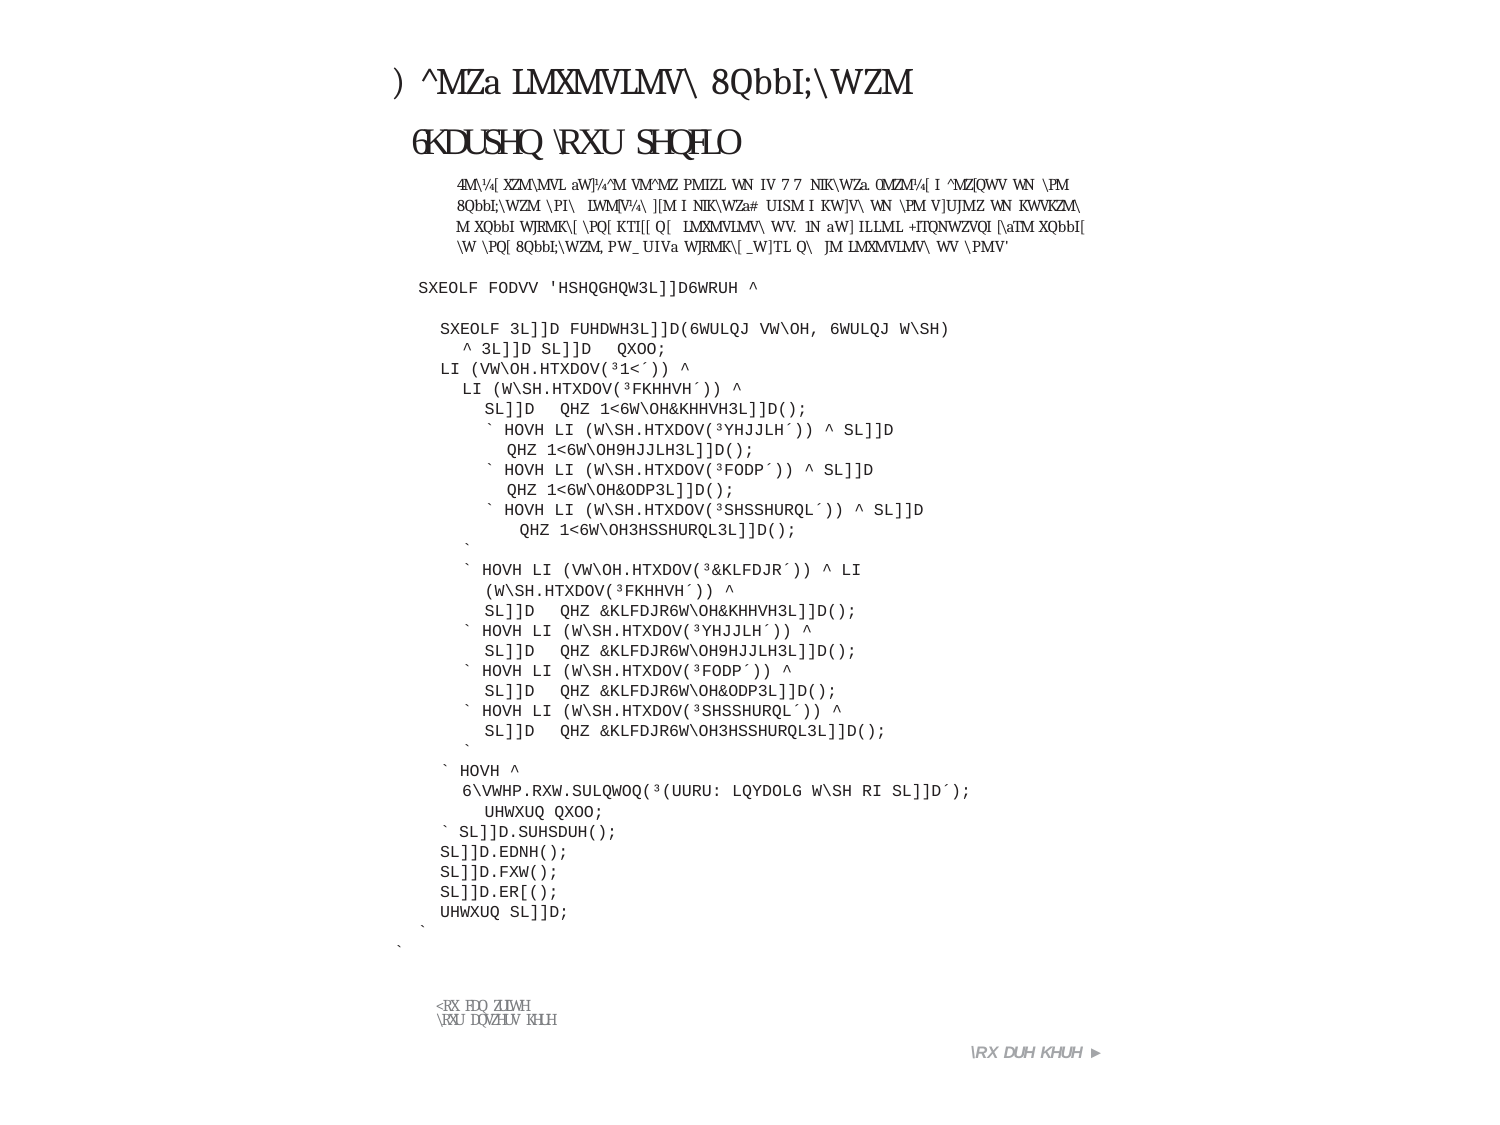

) ^MZa LMXMVLMV\ 8QbbI;\WZM
6KDUSHQ \RXU SHQFLO
4M\¼[ XZM\MVL aW]¼^M VM^MZ PMIZL WN IV 77 NIK\WZa. 0MZM¼[ I ^MZ[QWV WN \PM 8QbbI;\WZM \PI\ LWM[V¼\ ][M I NIK\WZa# UISM I KW]V\ WN \PM V]UJMZ WN KWVKZM\M XQbbI WJRMK\[ \PQ[ KTI[[ Q[ LMXMVLMV\ WV. 1N aW] ILLML +ITQNWZVQI [\aTM XQbbI[ \W \PQ[ 8QbbI;\WZM, PW_ UIVa WJRMK\[ _W]TL Q\ JM LMXMVLMV\ WV \PMV'

SXEOLF FODVV 'HSHQGHQW3L]]D6WRUH ^

SXEOLF 3L]]D FUHDWH3L]]D(6WULQJ VW\OH, 6WULQJ W\SH) ^ 3L]]D SL]]D  QXOO;
LI (VW\OH.HTXDOV(³1<´)) ^
LI (W\SH.HTXDOV(³FKHHVH´)) ^
SL]]D  QHZ 1<6W\OH&KHHVH3L]]D();
` HOVH LI (W\SH.HTXDOV(³YHJJLH´)) ^ SL]]D  QHZ 1<6W\OH9HJJLH3L]]D();
` HOVH LI (W\SH.HTXDOV(³FODP´)) ^ SL]]D  QHZ 1<6W\OH&ODP3L]]D();
` HOVH LI (W\SH.HTXDOV(³SHSSHURQL´)) ^ SL]]D  QHZ 1<6W\OH3HSSHURQL3L]]D();
`
` HOVH LI (VW\OH.HTXDOV(³&KLFDJR´)) ^ LI (W\SH.HTXDOV(³FKHHVH´)) ^
SL]]D  QHZ &KLFDJR6W\OH&KHHVH3L]]D();
` HOVH LI (W\SH.HTXDOV(³YHJJLH´)) ^
SL]]D  QHZ &KLFDJR6W\OH9HJJLH3L]]D();
` HOVH LI (W\SH.HTXDOV(³FODP´)) ^
SL]]D  QHZ &KLFDJR6W\OH&ODP3L]]D();
` HOVH LI (W\SH.HTXDOV(³SHSSHURQL´)) ^
SL]]D  QHZ &KLFDJR6W\OH3HSSHURQL3L]]D();
`
` HOVH ^
6\VWHP.RXW.SULQWOQ(³(UURU: LQYDOLG W\SH RI SL]]D´); UHWXUQ QXOO;
` SL]]D.SUHSDUH();
SL]]D.EDNH();
SL]]D.FXW();
SL]]D.ER[();
UHWXUQ SL]]D;
`
`

<RX FDQ ZULWH
\RXU DQVZHUV KHUH
\RX DUH KHUH ►